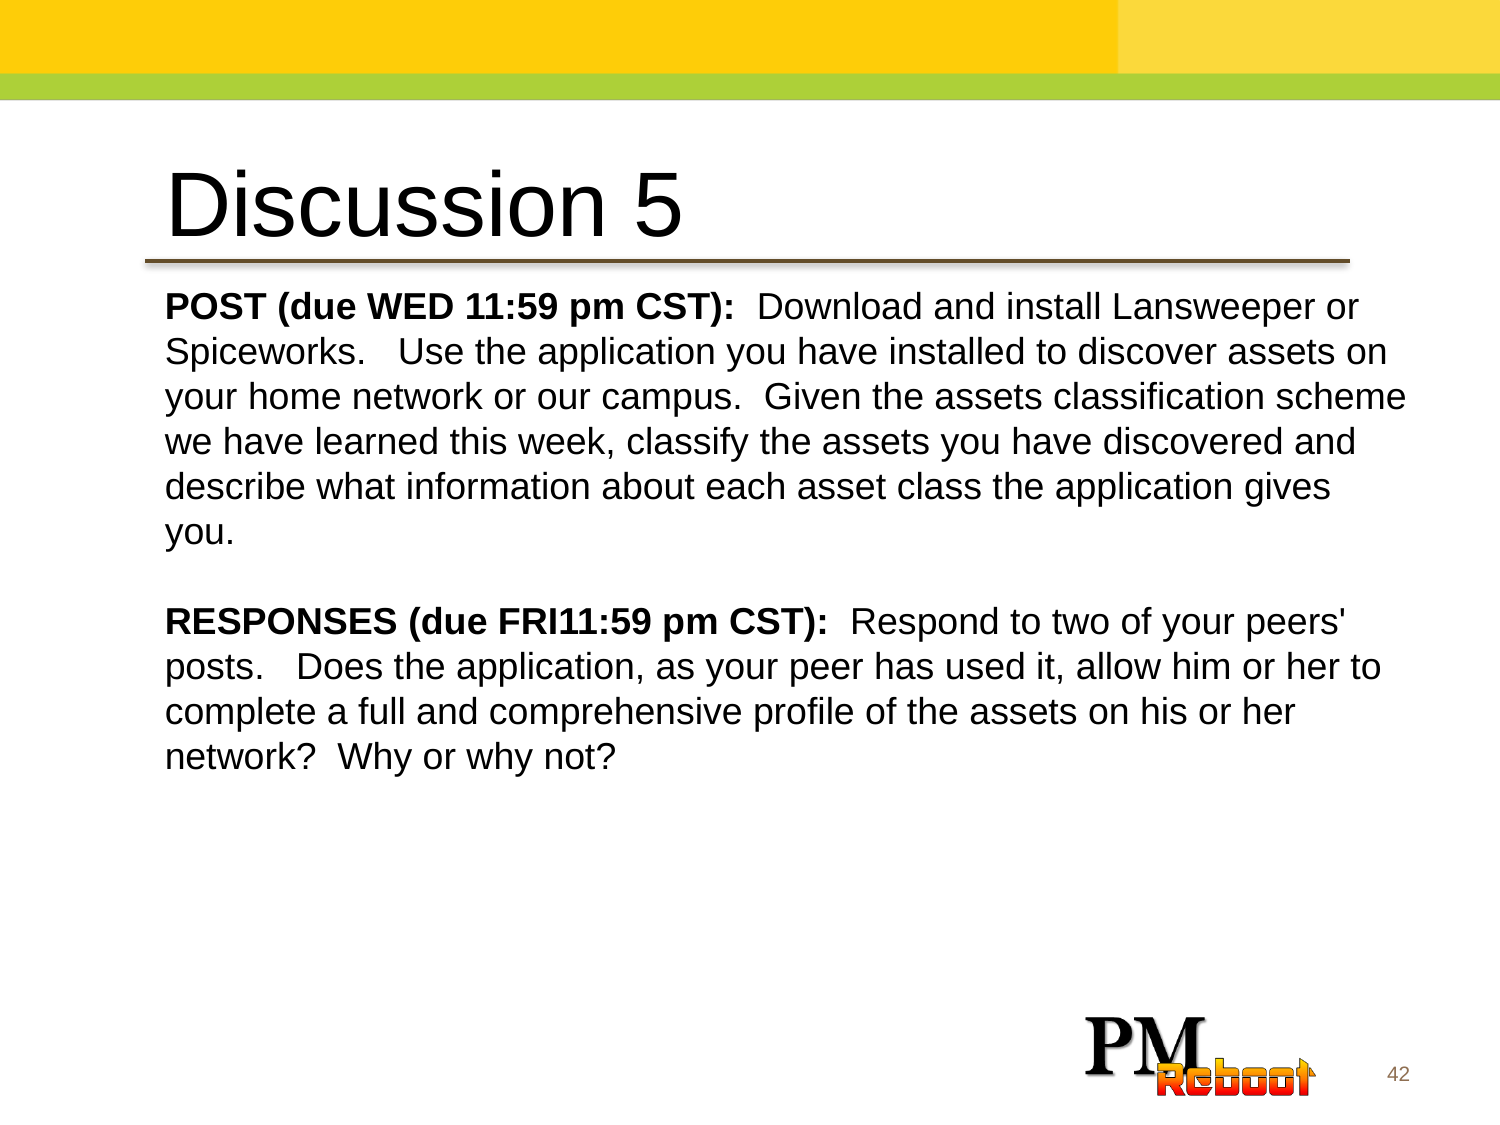

Discussion 5
POST (due WED 11:59 pm CST):  ﻿﻿﻿﻿﻿﻿﻿Download and install Lansweeper or Spiceworks.   Use the application you have installed to discover assets on your home network or our campus.  Given the assets classification scheme we have learned this week, classify the assets you have discovered and describe what information about each asset class the application gives you.

RESPONSES (due FRI11:59 pm CST):  Respond to two of your peers' posts.   Does the application, as your peer has used it, allow him or her to complete a full and comprehensive profile of the assets on his or her network?  Why or why not?

42